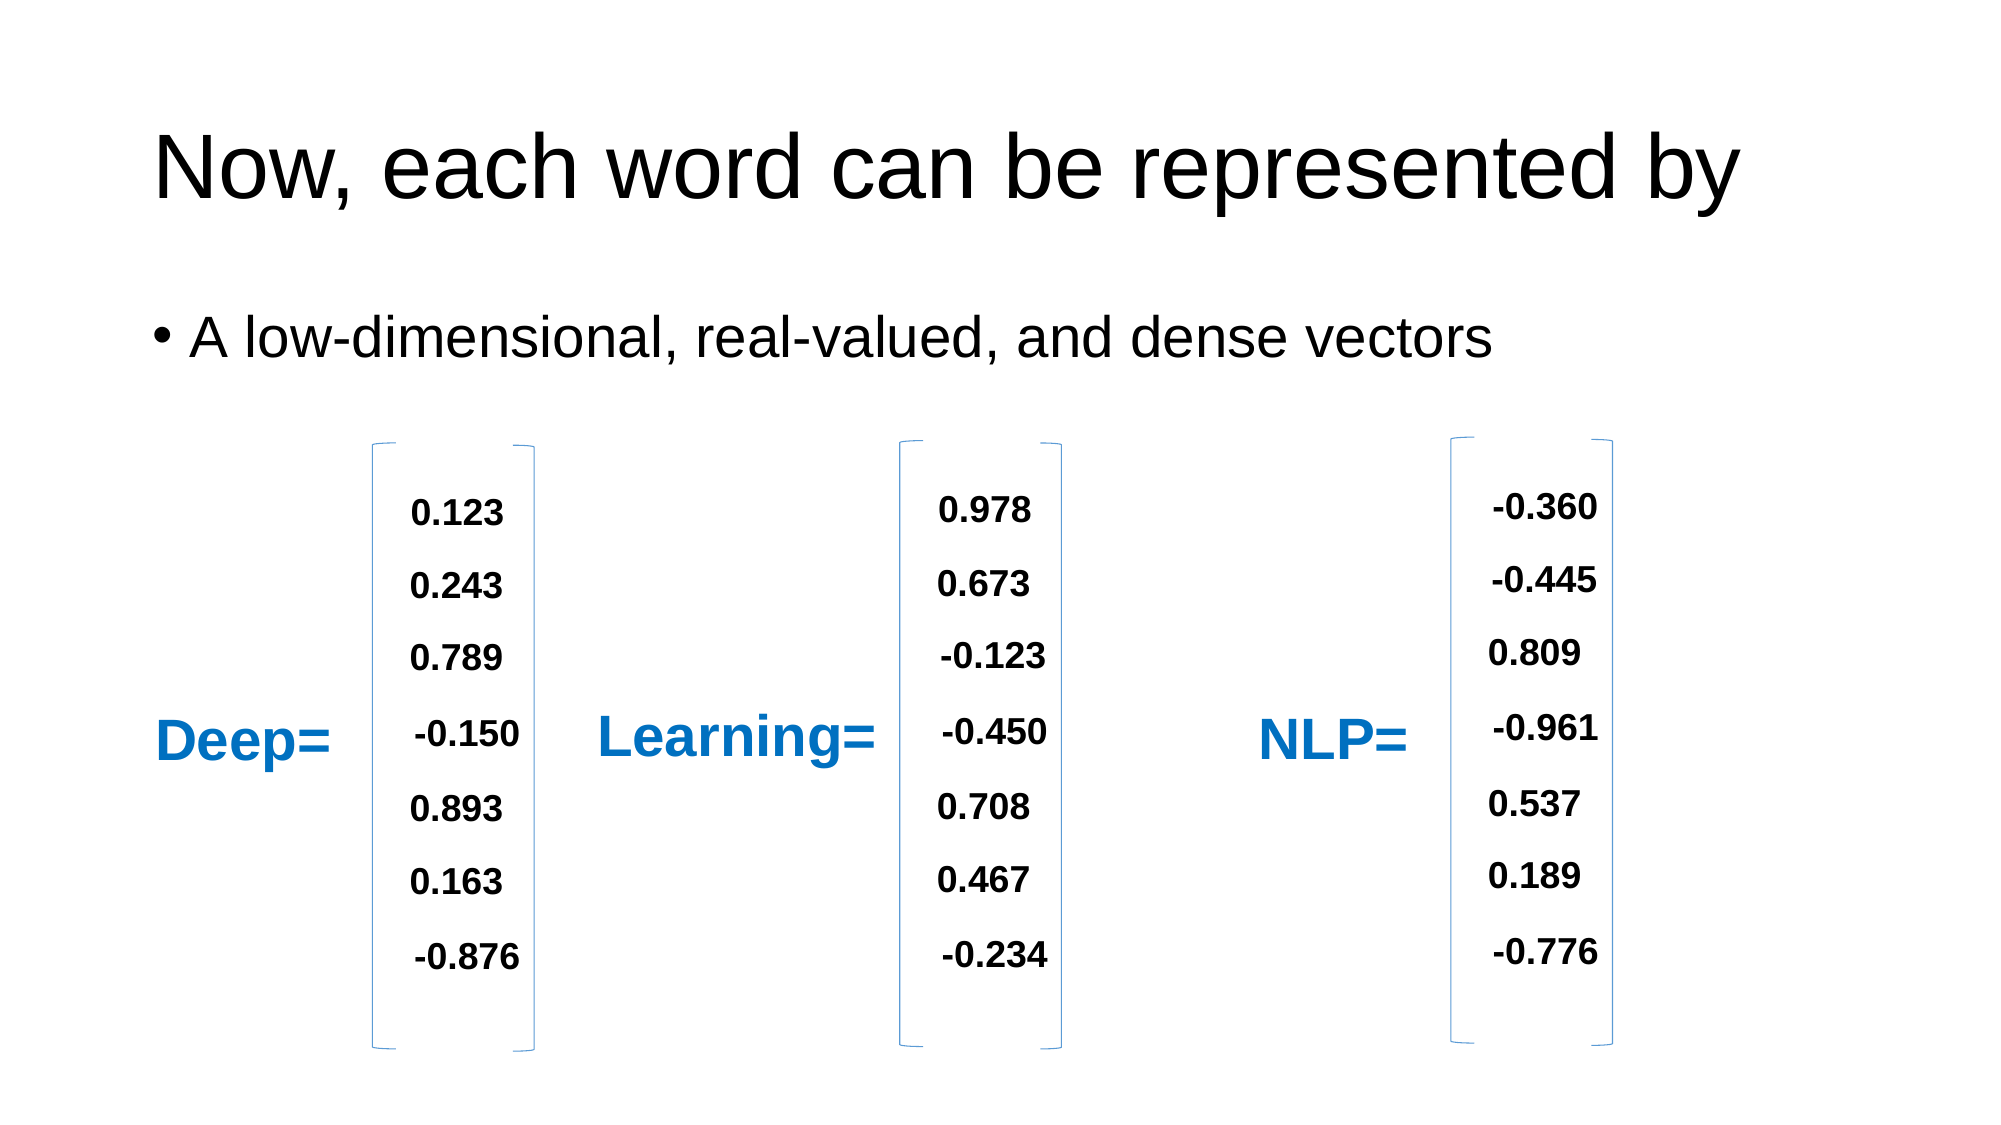

# Now, each word can be represented by
A low-dimensional, real-valued, and dense vectors

-0.360
0.978
0.123
-0.445
0.673
0.243
0.809
-0.123
0.789
Learning=
NLP=
Deep=
-0.961
-0.450
-0.150
0.537
0.708
0.893
0.189
0.467
0.163
-0.776
-0.234
-0.876